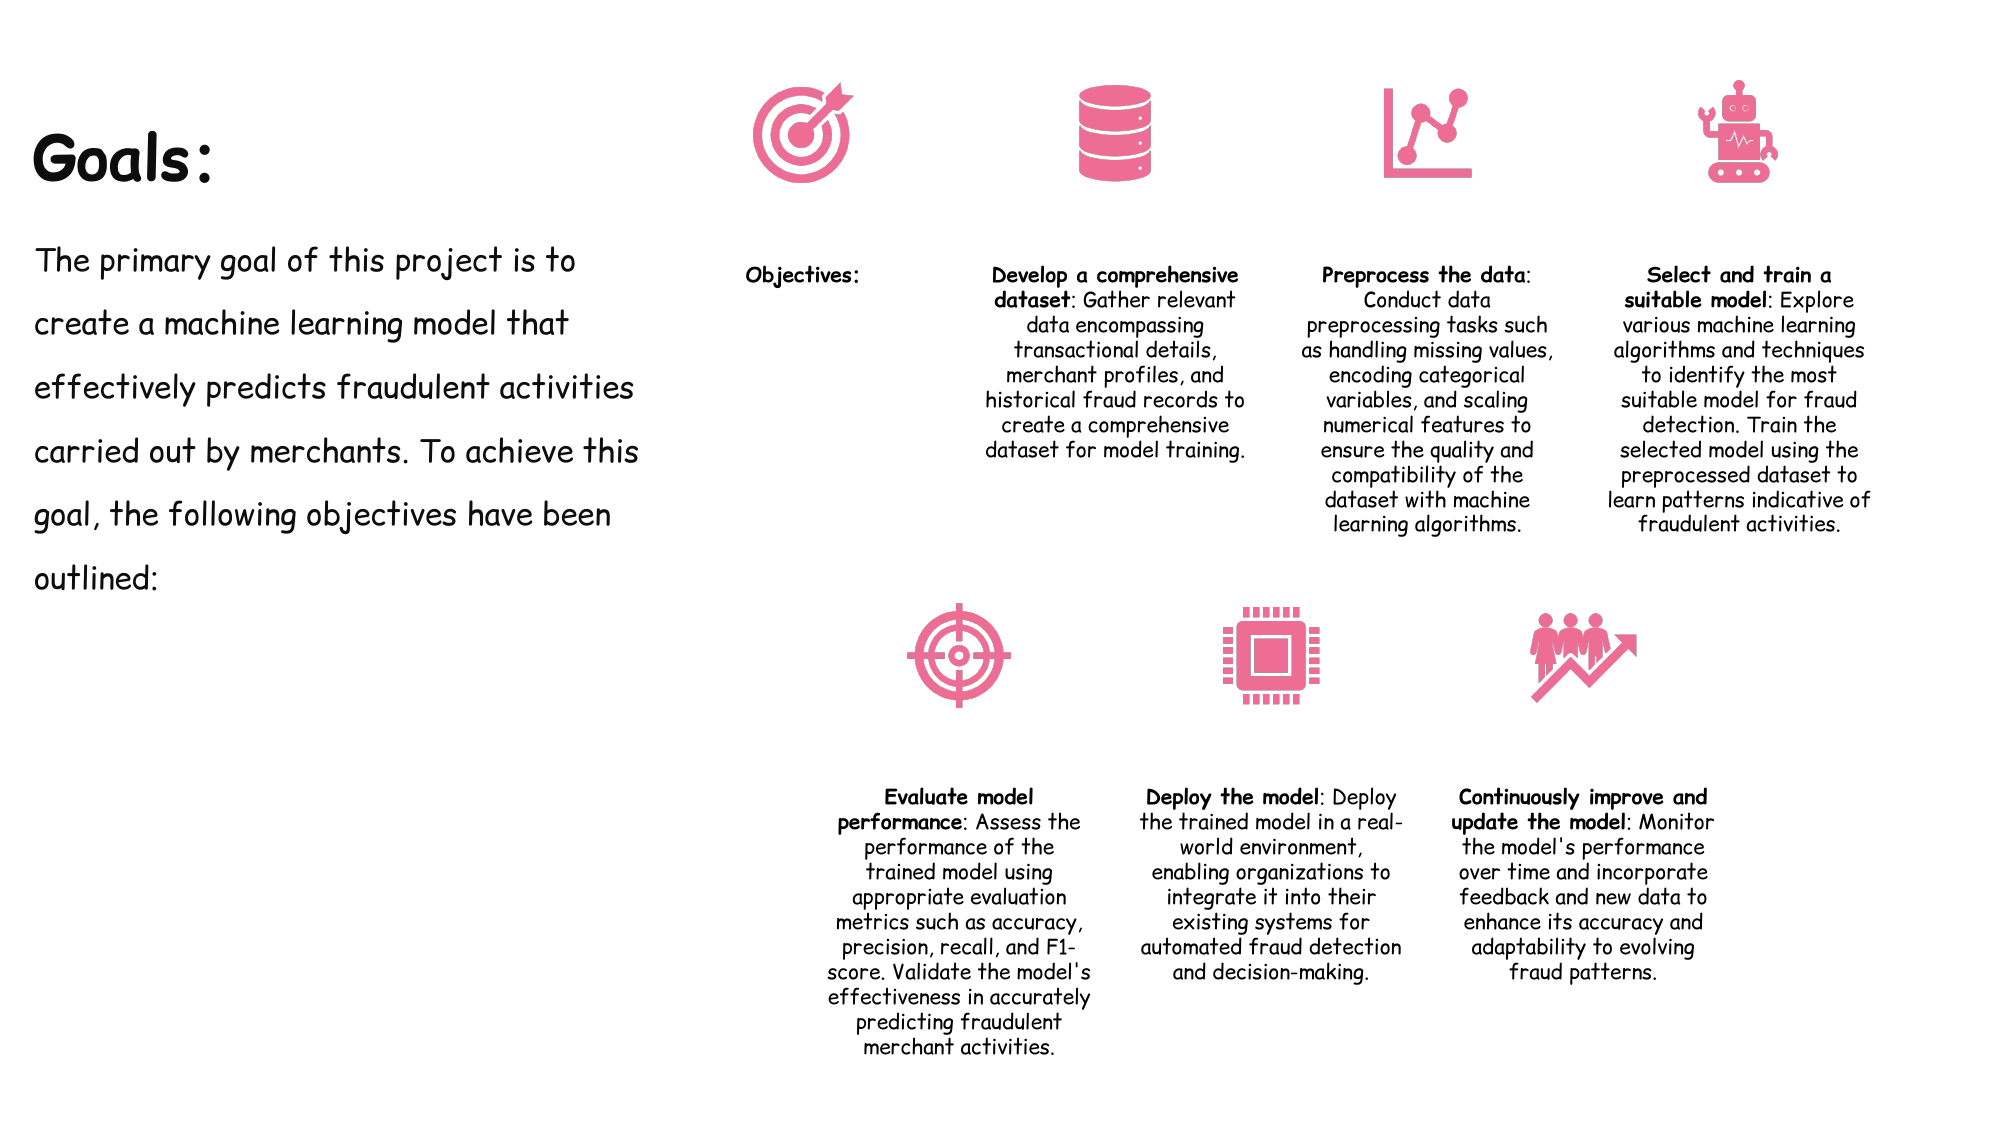

Objectives:
Develop a comprehensive dataset: Gather relevant data encompassing transactional details, merchant profiles, and historical fraud records to create a comprehensive dataset for model training.
Preprocess the data: Conduct data preprocessing tasks such as handling missing values, encoding categorical variables, and scaling numerical features to ensure the quality and compatibility of the dataset with machine learning algorithms.
Select and train a suitable model: Explore various machine learning algorithms and techniques to identify the most suitable model for fraud detection. Train the selected model using the preprocessed dataset to learn patterns indicative of fraudulent activities.
Evaluate model performance: Assess the performance of the trained model using appropriate evaluation metrics such as accuracy, precision, recall, and F1-score. Validate the model's effectiveness in accurately predicting fraudulent merchant activities.
Deploy the model: Deploy the trained model in a real-world environment, enabling organizations to integrate it into their existing systems for automated fraud detection and decision-making.
Continuously improve and update the model: Monitor the model's performance over time and incorporate feedback and new data to enhance its accuracy and adaptability to evolving fraud patterns.
Goals:
The primary goal of this project is to create a machine learning model that effectively predicts fraudulent activities carried out by merchants. To achieve this goal, the following objectives have been outlined: